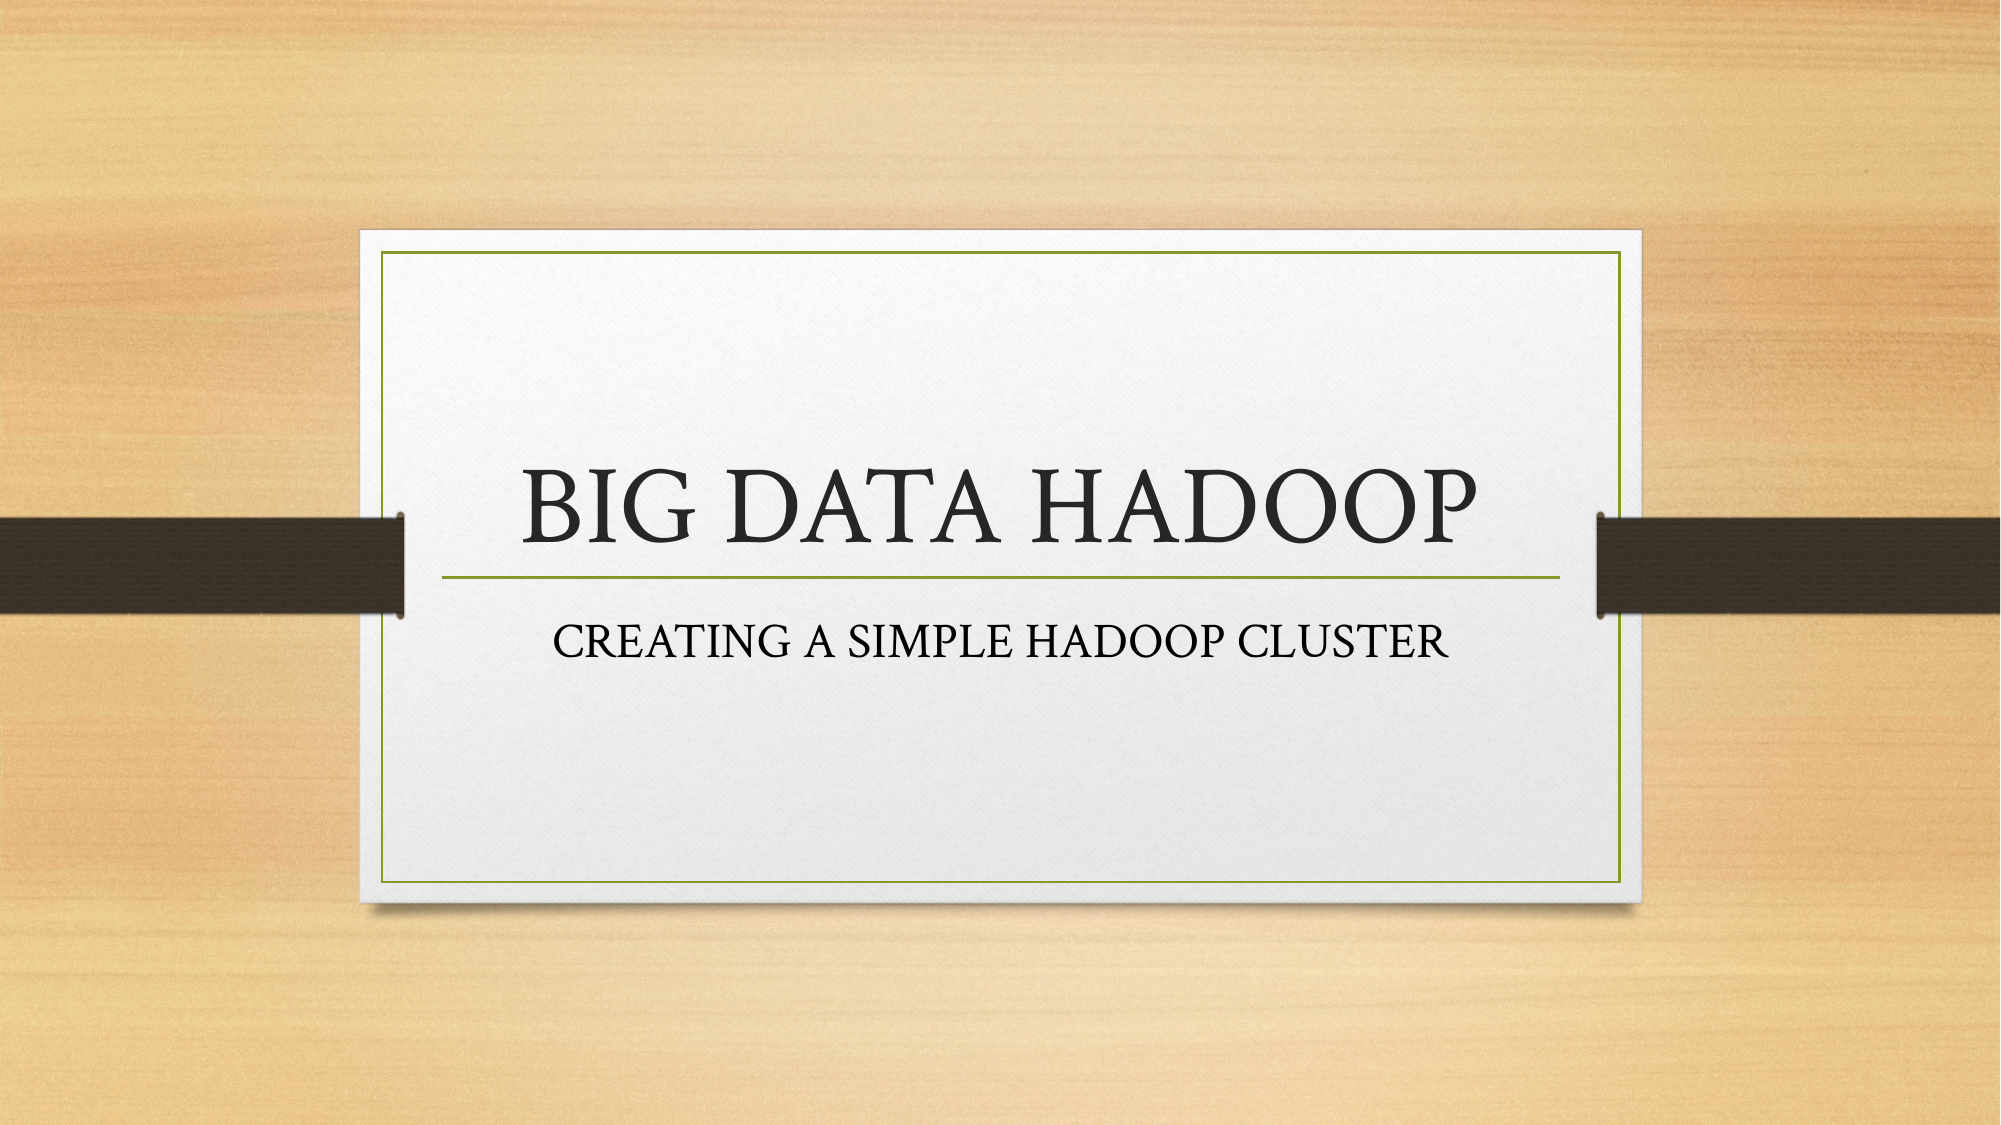

# BIG DATA HADOOP
CREATING A SIMPLE HADOOP CLUSTER